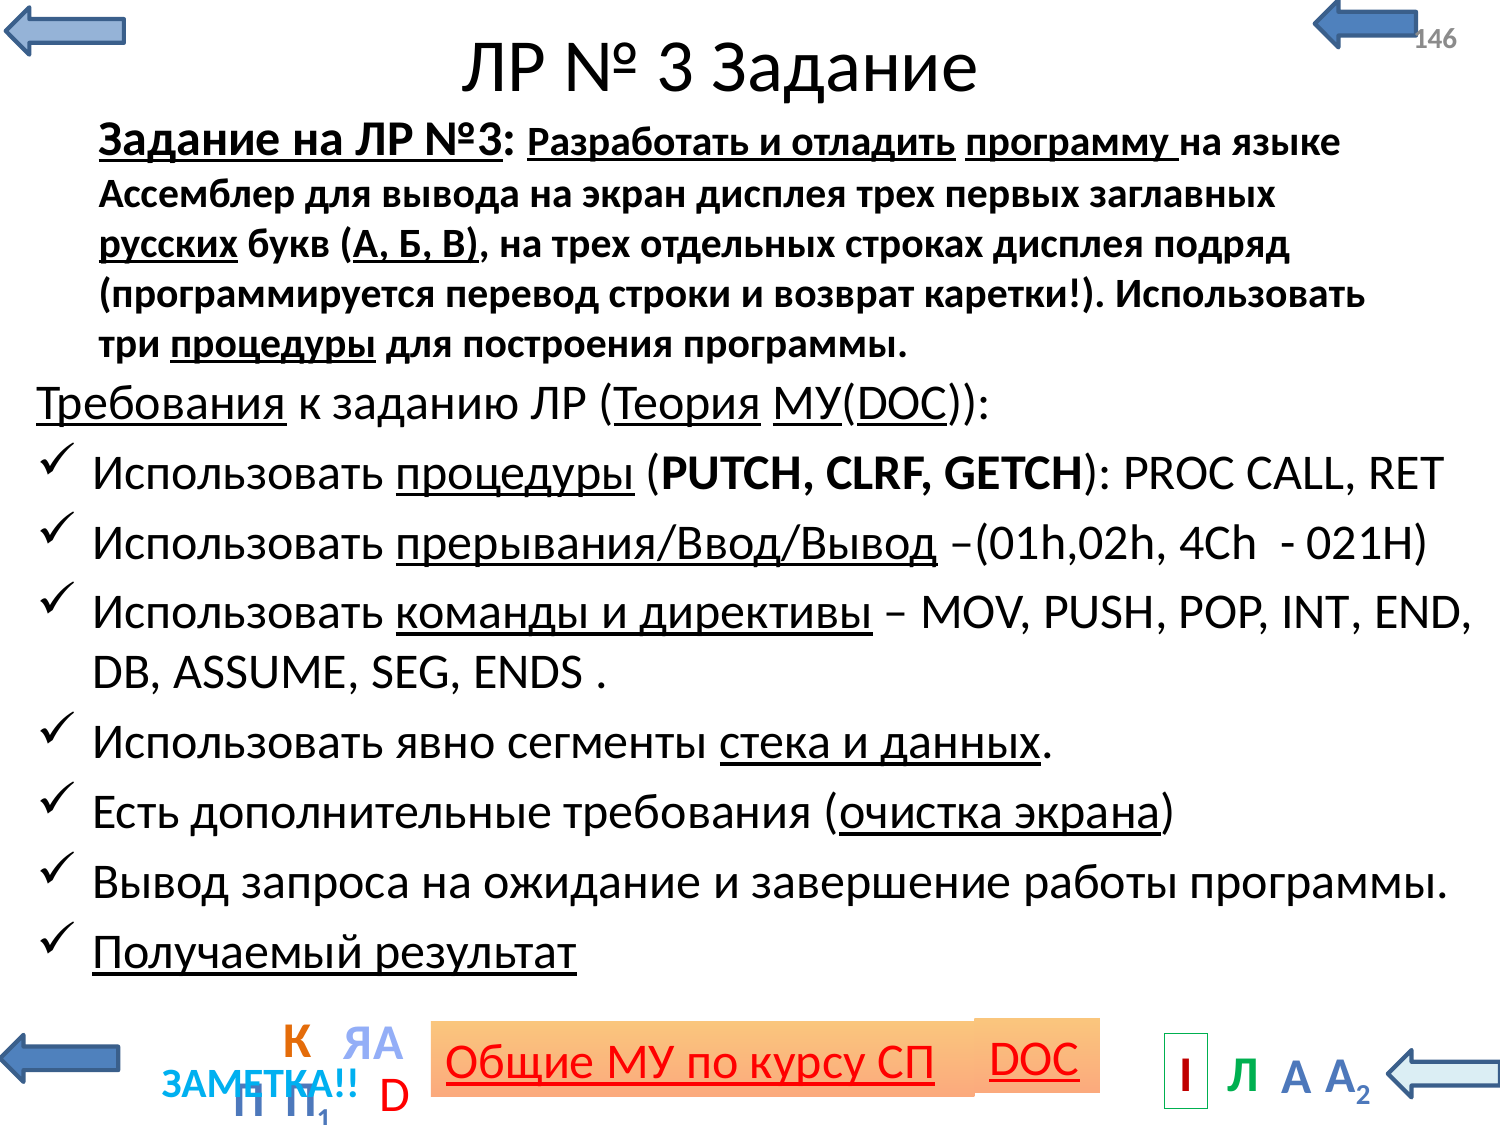

# ЛР № 3 Задание
146
Задание на ЛР №3: Разработать и отладить программу на языке Ассемблер для вывода на экран дисплея трех первых заглавных русских букв (A, Б, В), на трех отдельных строках дисплея подряд (программируется перевод строки и возврат каретки!). Использовать три процедуры для построения программы.

Требования к заданию ЛР (Теория МУ(DOC)):
Использовать процедуры (PUTCH, CLRF, GETCH): PROC CALL, RET
Использовать прерывания/Ввод/Вывод –(01h,02h, 4Сh  - 021H)
Использовать команды и директивы – MOV, PUSH, POP, INT, END, DB, ASSUME, SEG, ENDS .
Использовать явно сегменты стека и данных.
Есть дополнительные требования (очистка экрана)
Вывод запроса на ожидание и завершение работы программы.
Получаемый результат

ЗАМЕТКА!!